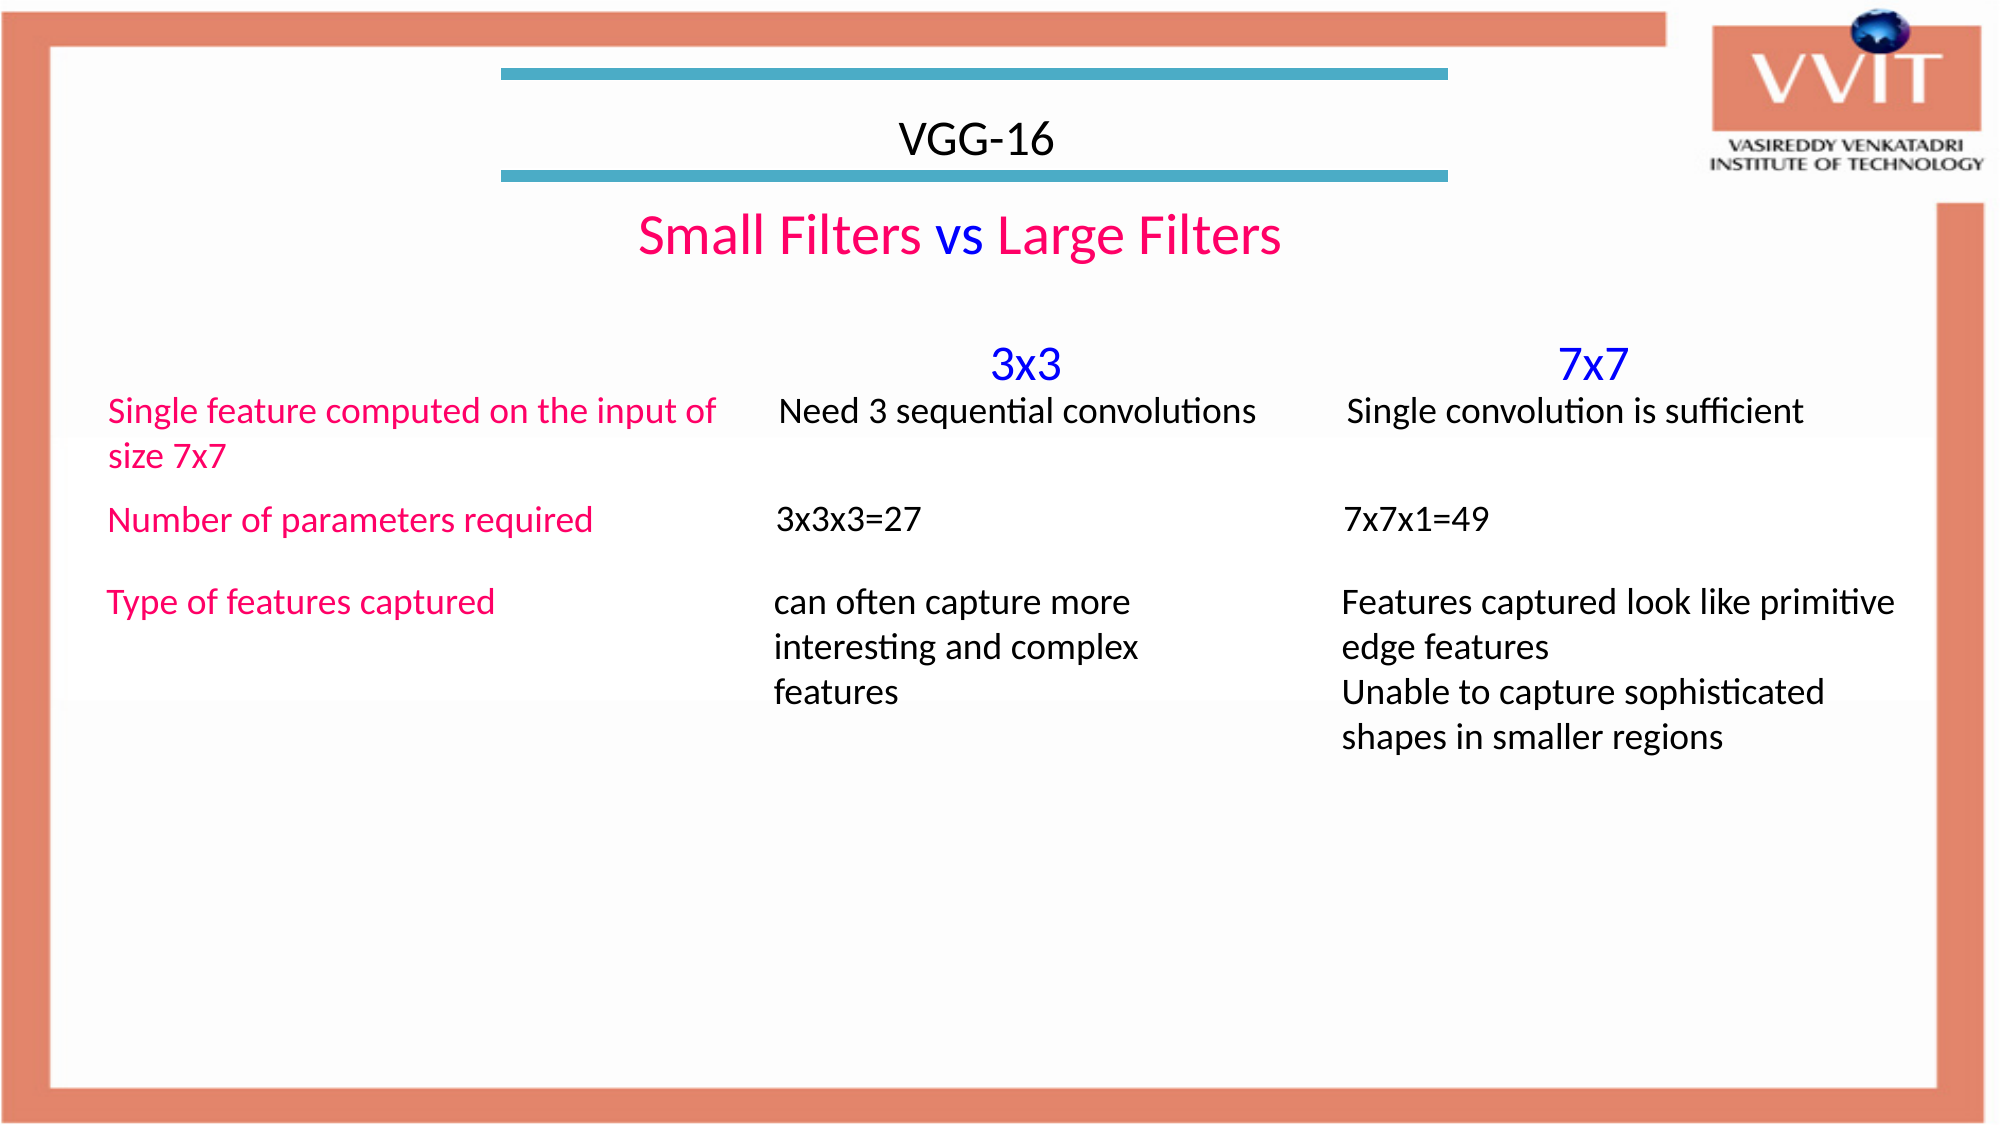

VGG-16

Small Filters vs Large Filters
3x3
7x7
Need 3 sequential convolutions
Single convolution is sufficient
Single feature computed on the input of size 7x7
3x3x3=27
7x7x1=49
Number of parameters required
can often capture more interesting and complex features
Features captured look like primitive edge features
Unable to capture sophisticated shapes in smaller regions
Type of features captured